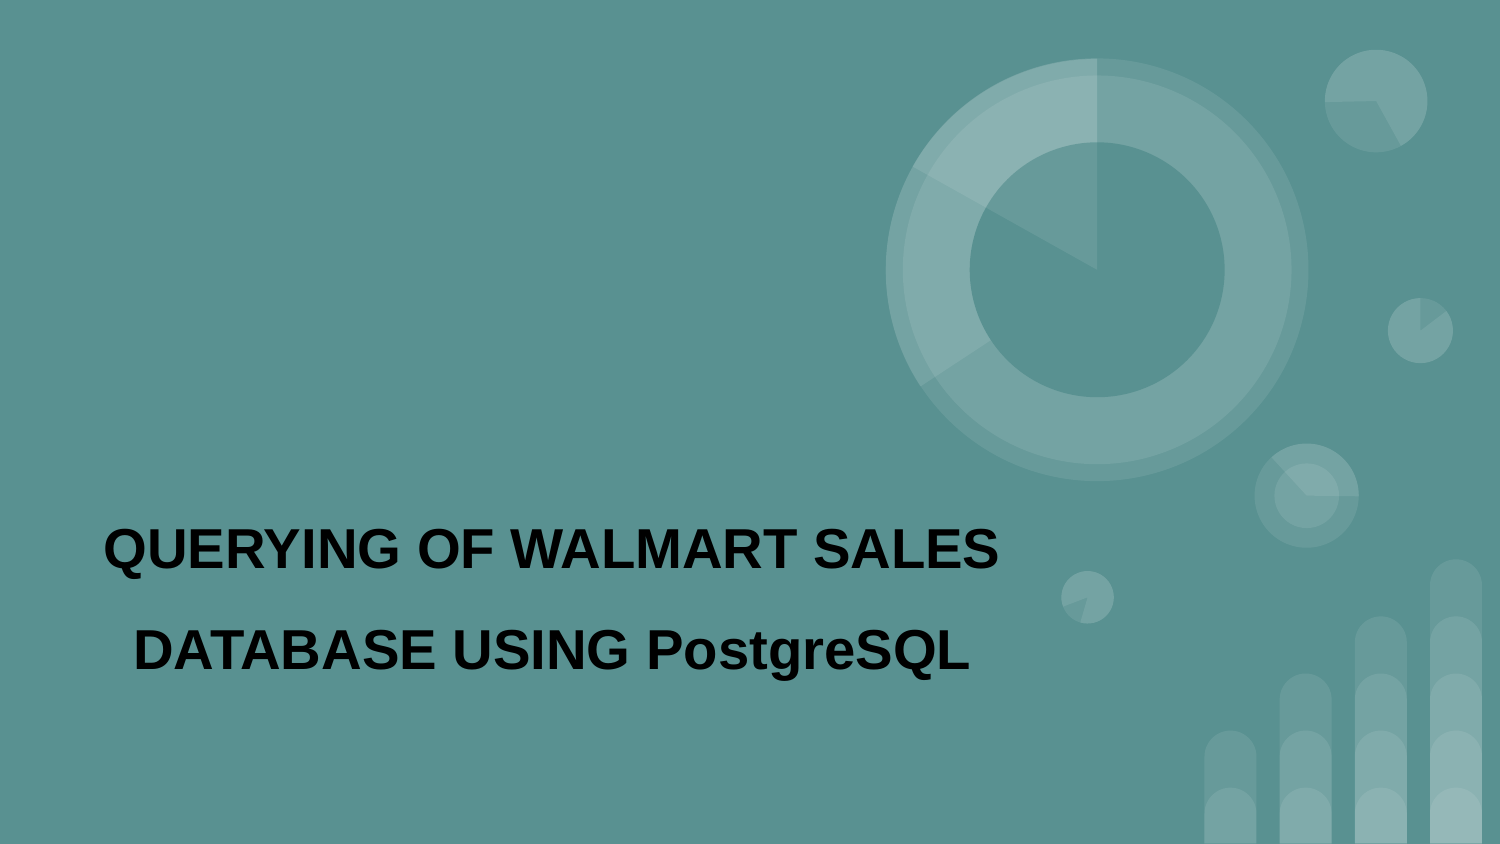

QUERYING OF WALMART SALES DATABASE USING PostgreSQL